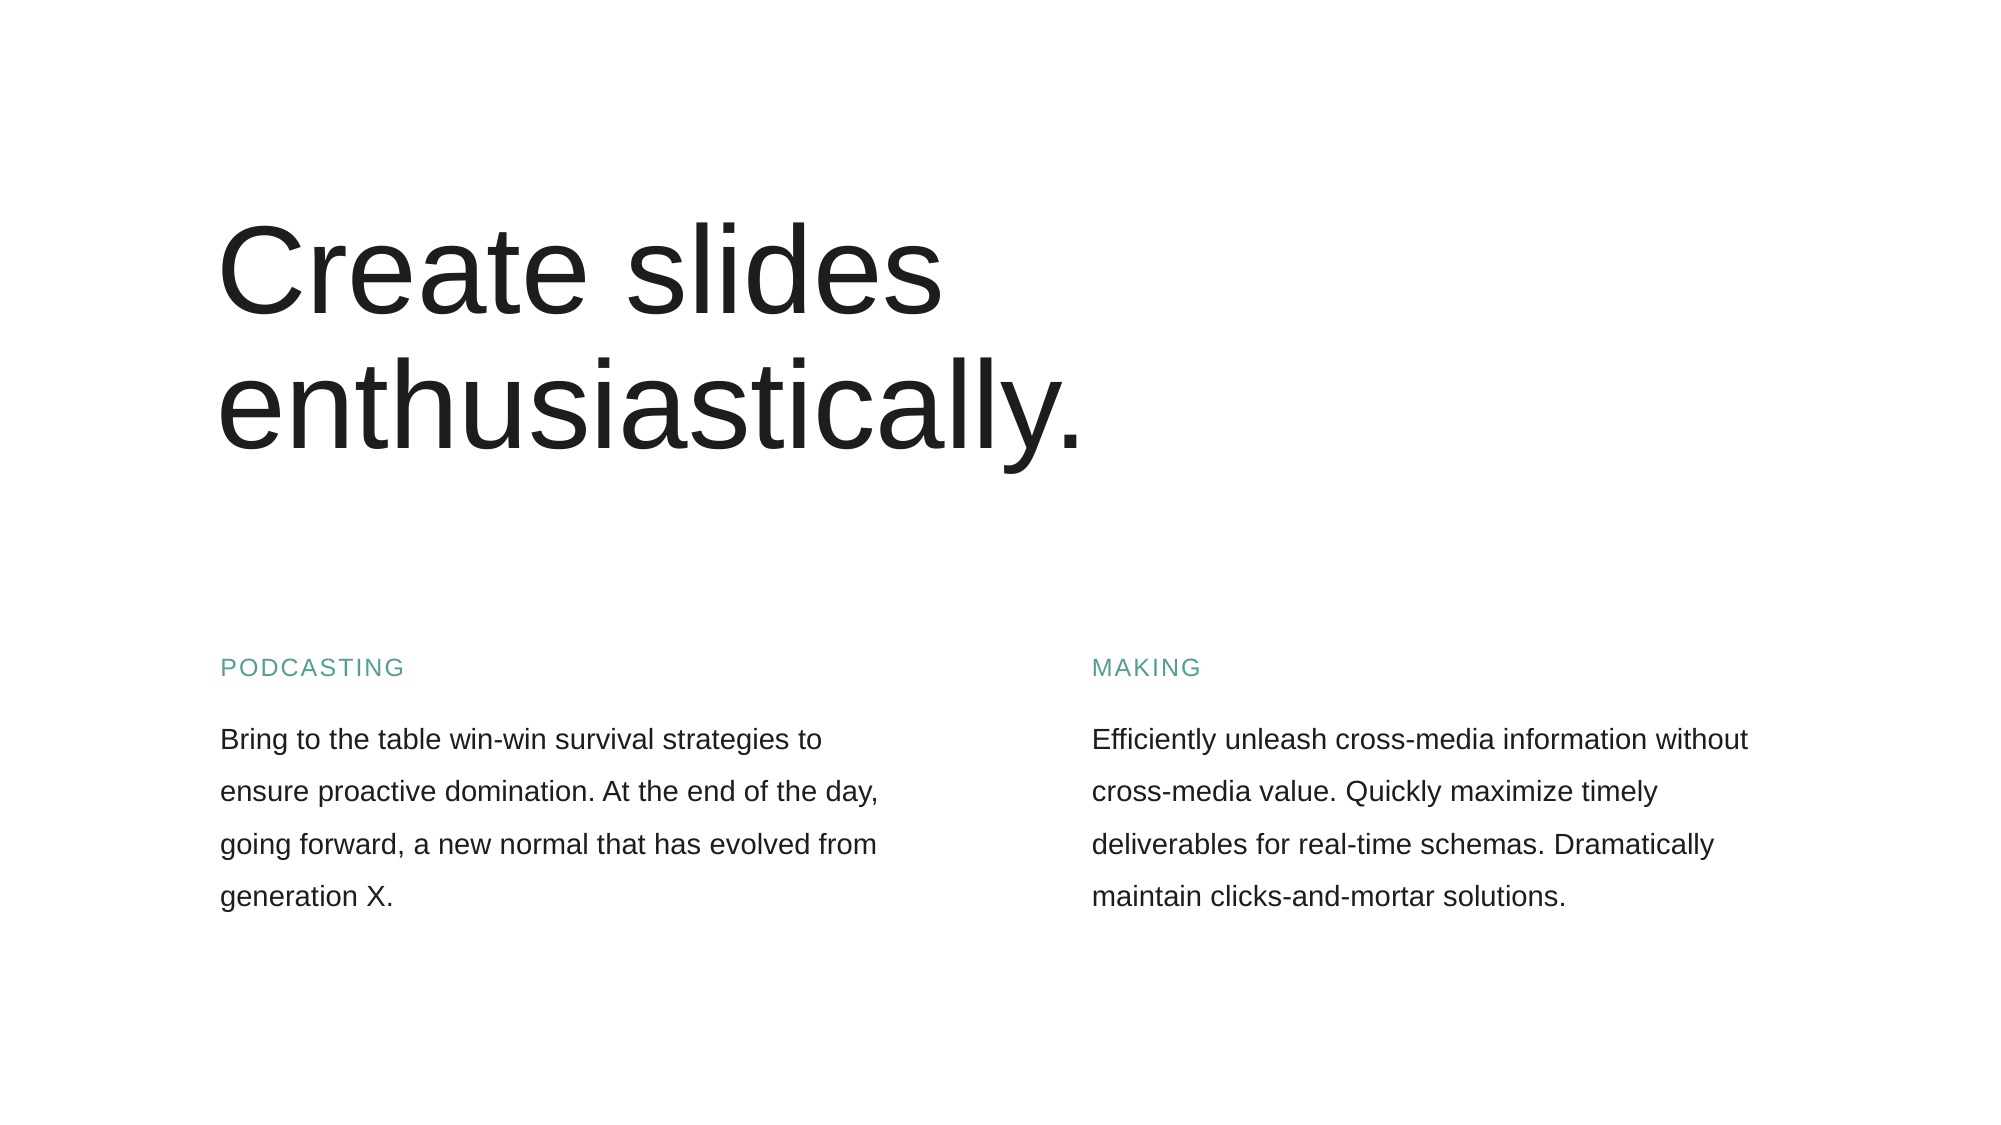

Create slides
enthusiastically.
PODCASTING
MAKING
Bring to the table win-win survival strategies to ensure proactive domination. At the end of the day, going forward, a new normal that has evolved from generation X.
Efficiently unleash cross-media information without cross-media value. Quickly maximize timely deliverables for real-time schemas. Dramatically maintain clicks-and-mortar solutions.